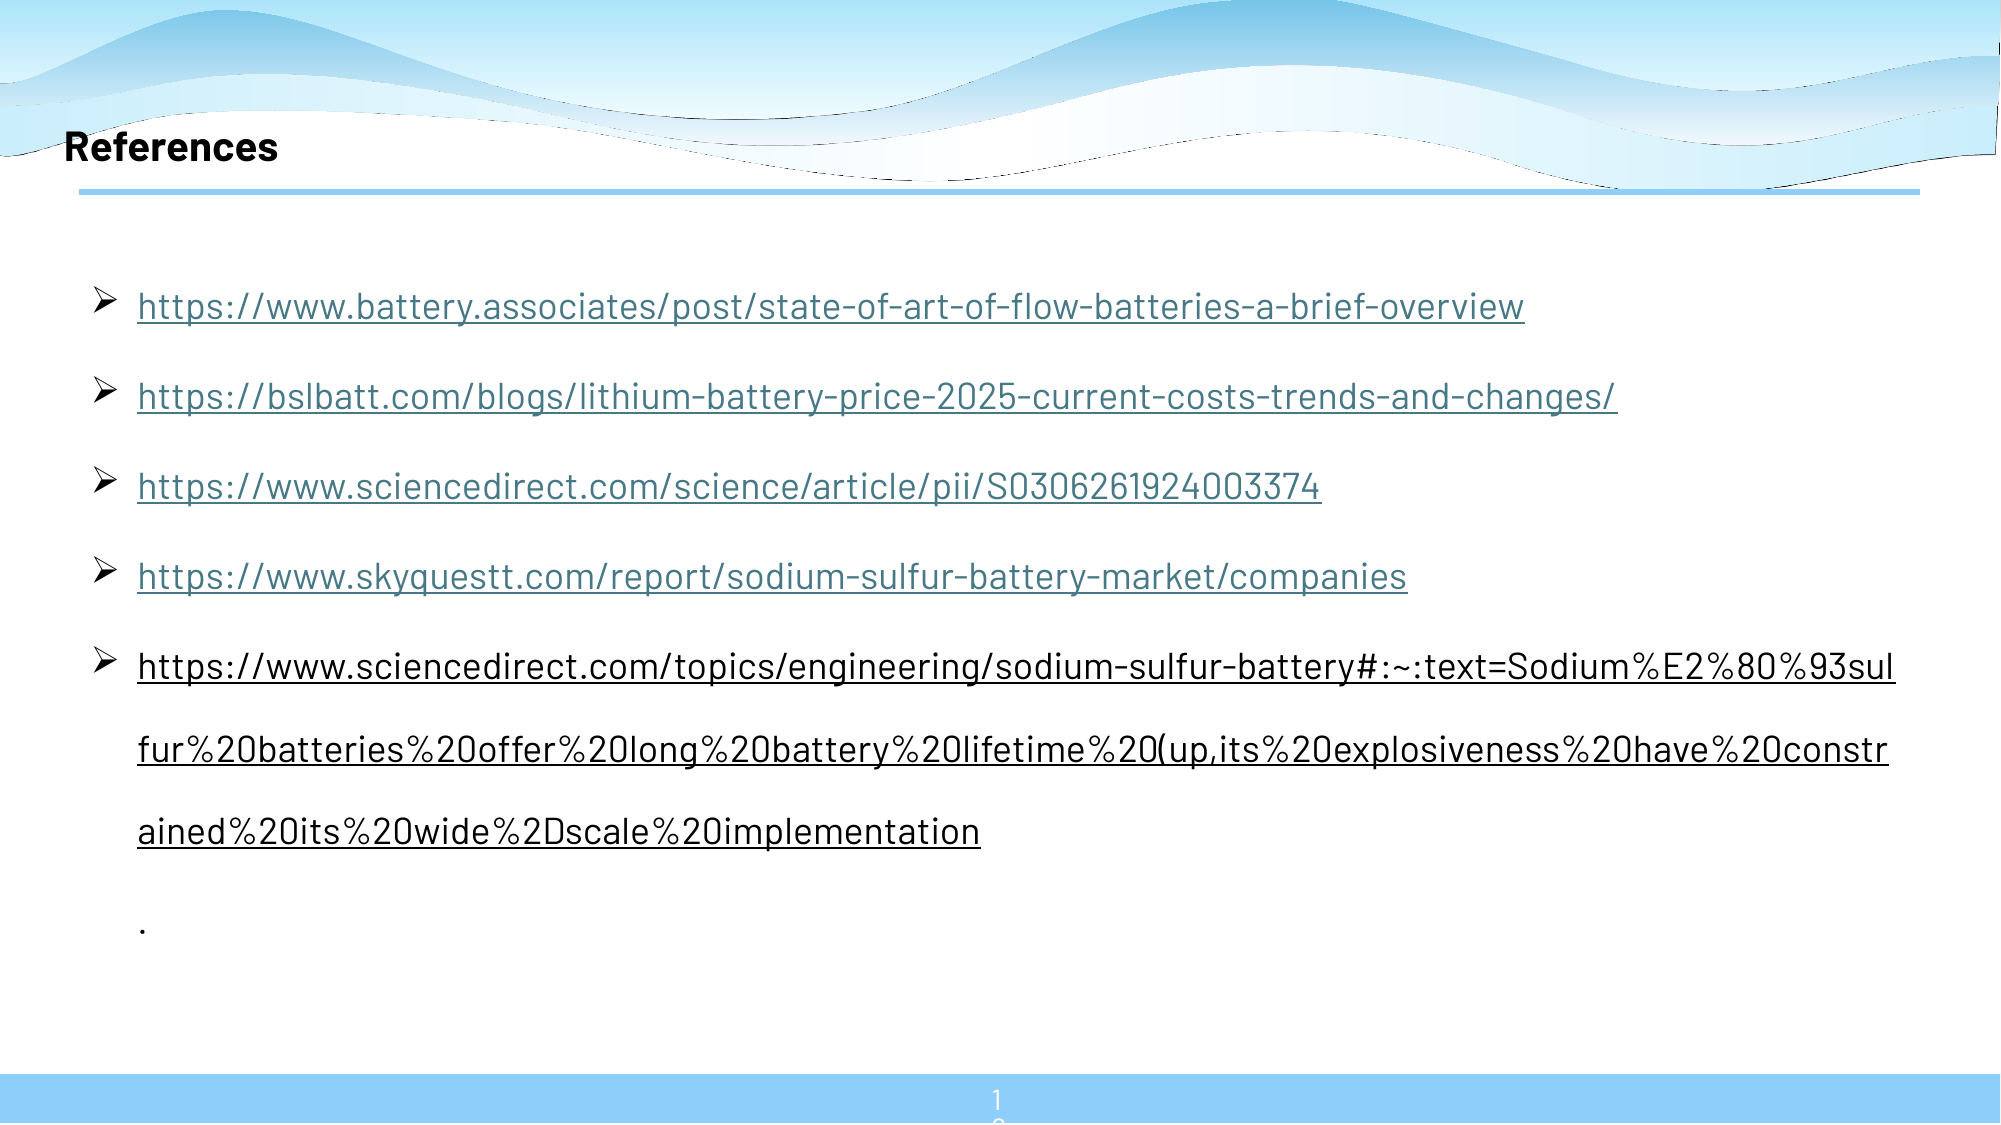

# References
https://www.battery.associates/post/state-of-art-of-flow-batteries-a-brief-overview
https://bslbatt.com/blogs/lithium-battery-price-2025-current-costs-trends-and-changes/
https://www.sciencedirect.com/science/article/pii/S0306261924003374
https://www.skyquestt.com/report/sodium-sulfur-battery-market/companies
https://www.sciencedirect.com/topics/engineering/sodium-sulfur-battery#:~:text=Sodium%E2%80%93sulfur%20batteries%20offer%20long%20battery%20lifetime%20(up,its%20explosiveness%20have%20constrained%20its%20wide%2Dscale%20implementation.

169